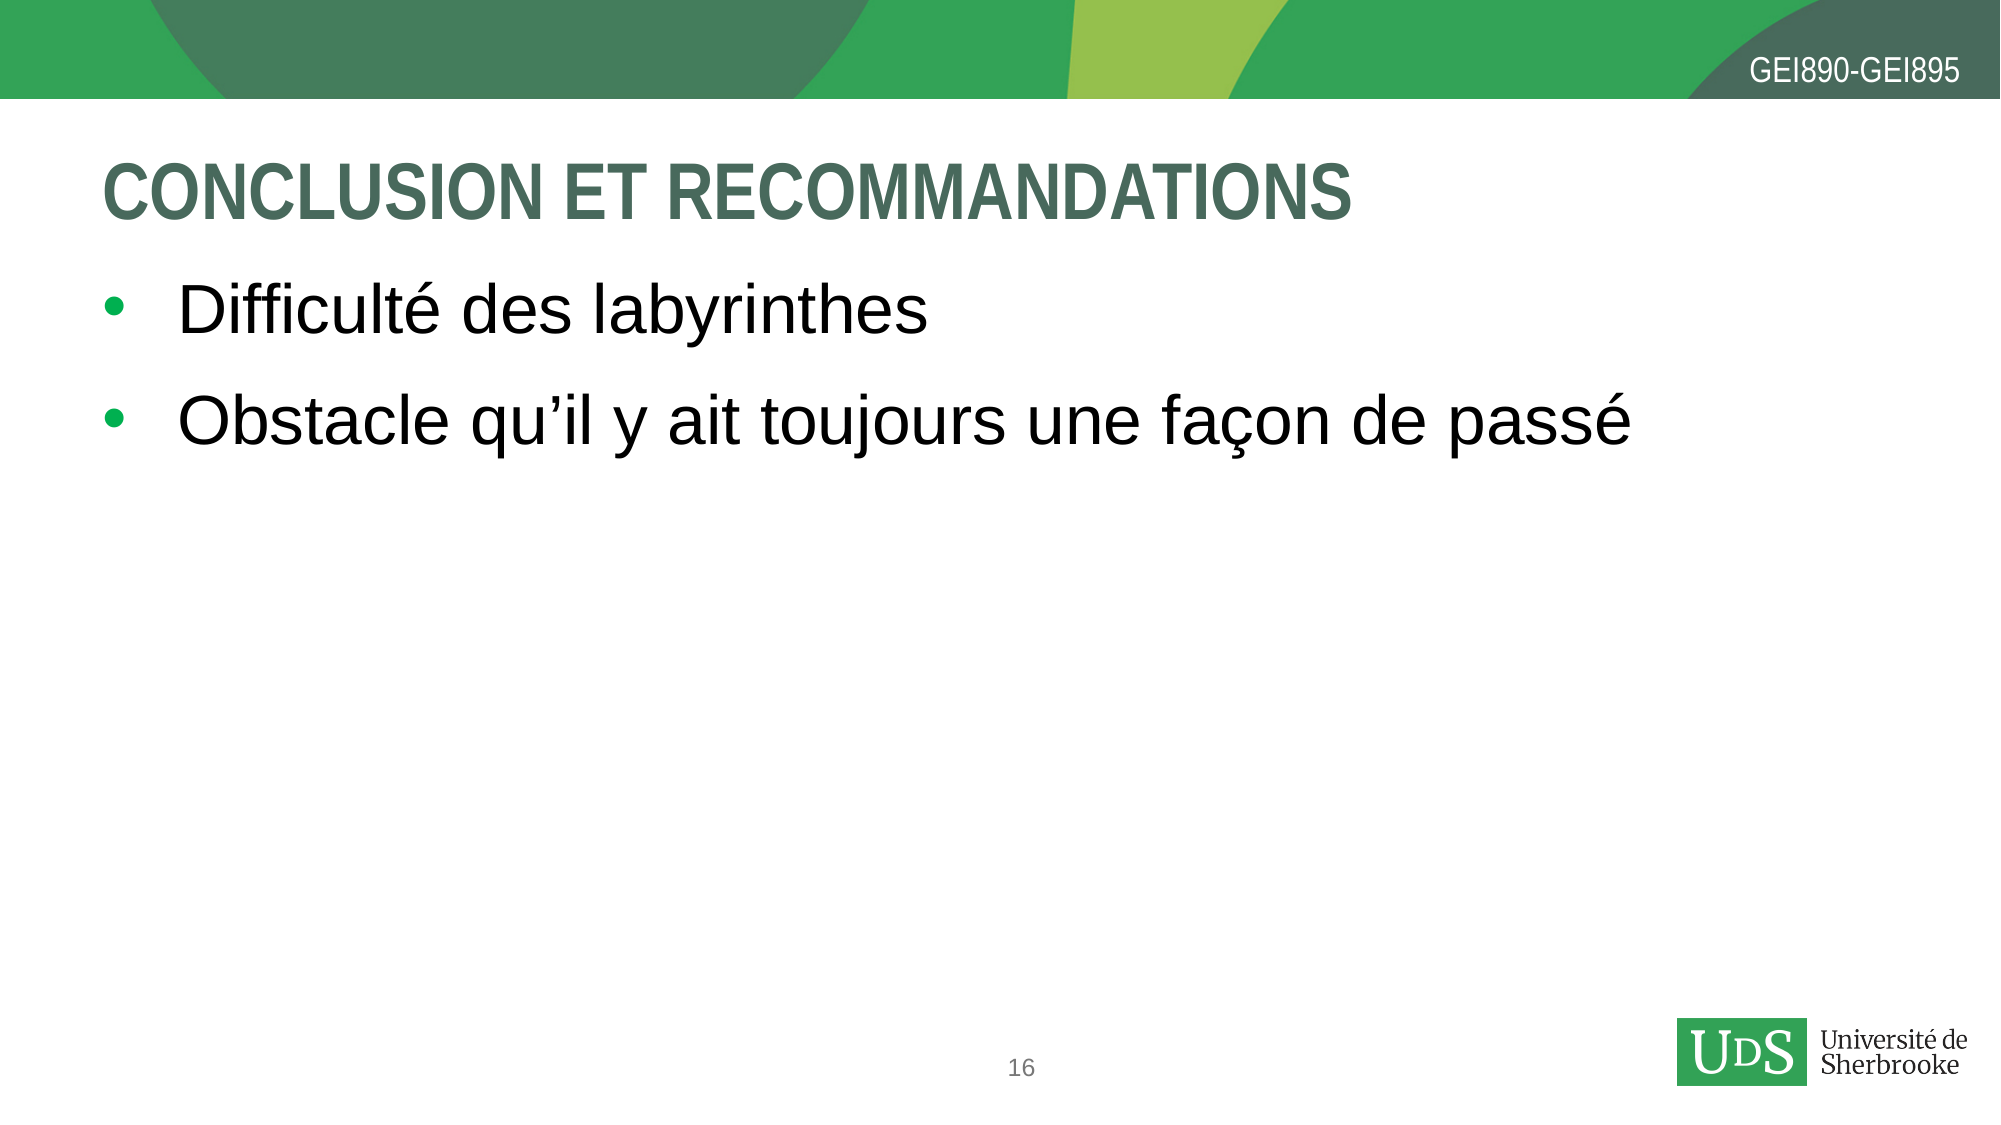

# Conclusion et recommandations
Difficulté des labyrinthes
Obstacle qu’il y ait toujours une façon de passé
16